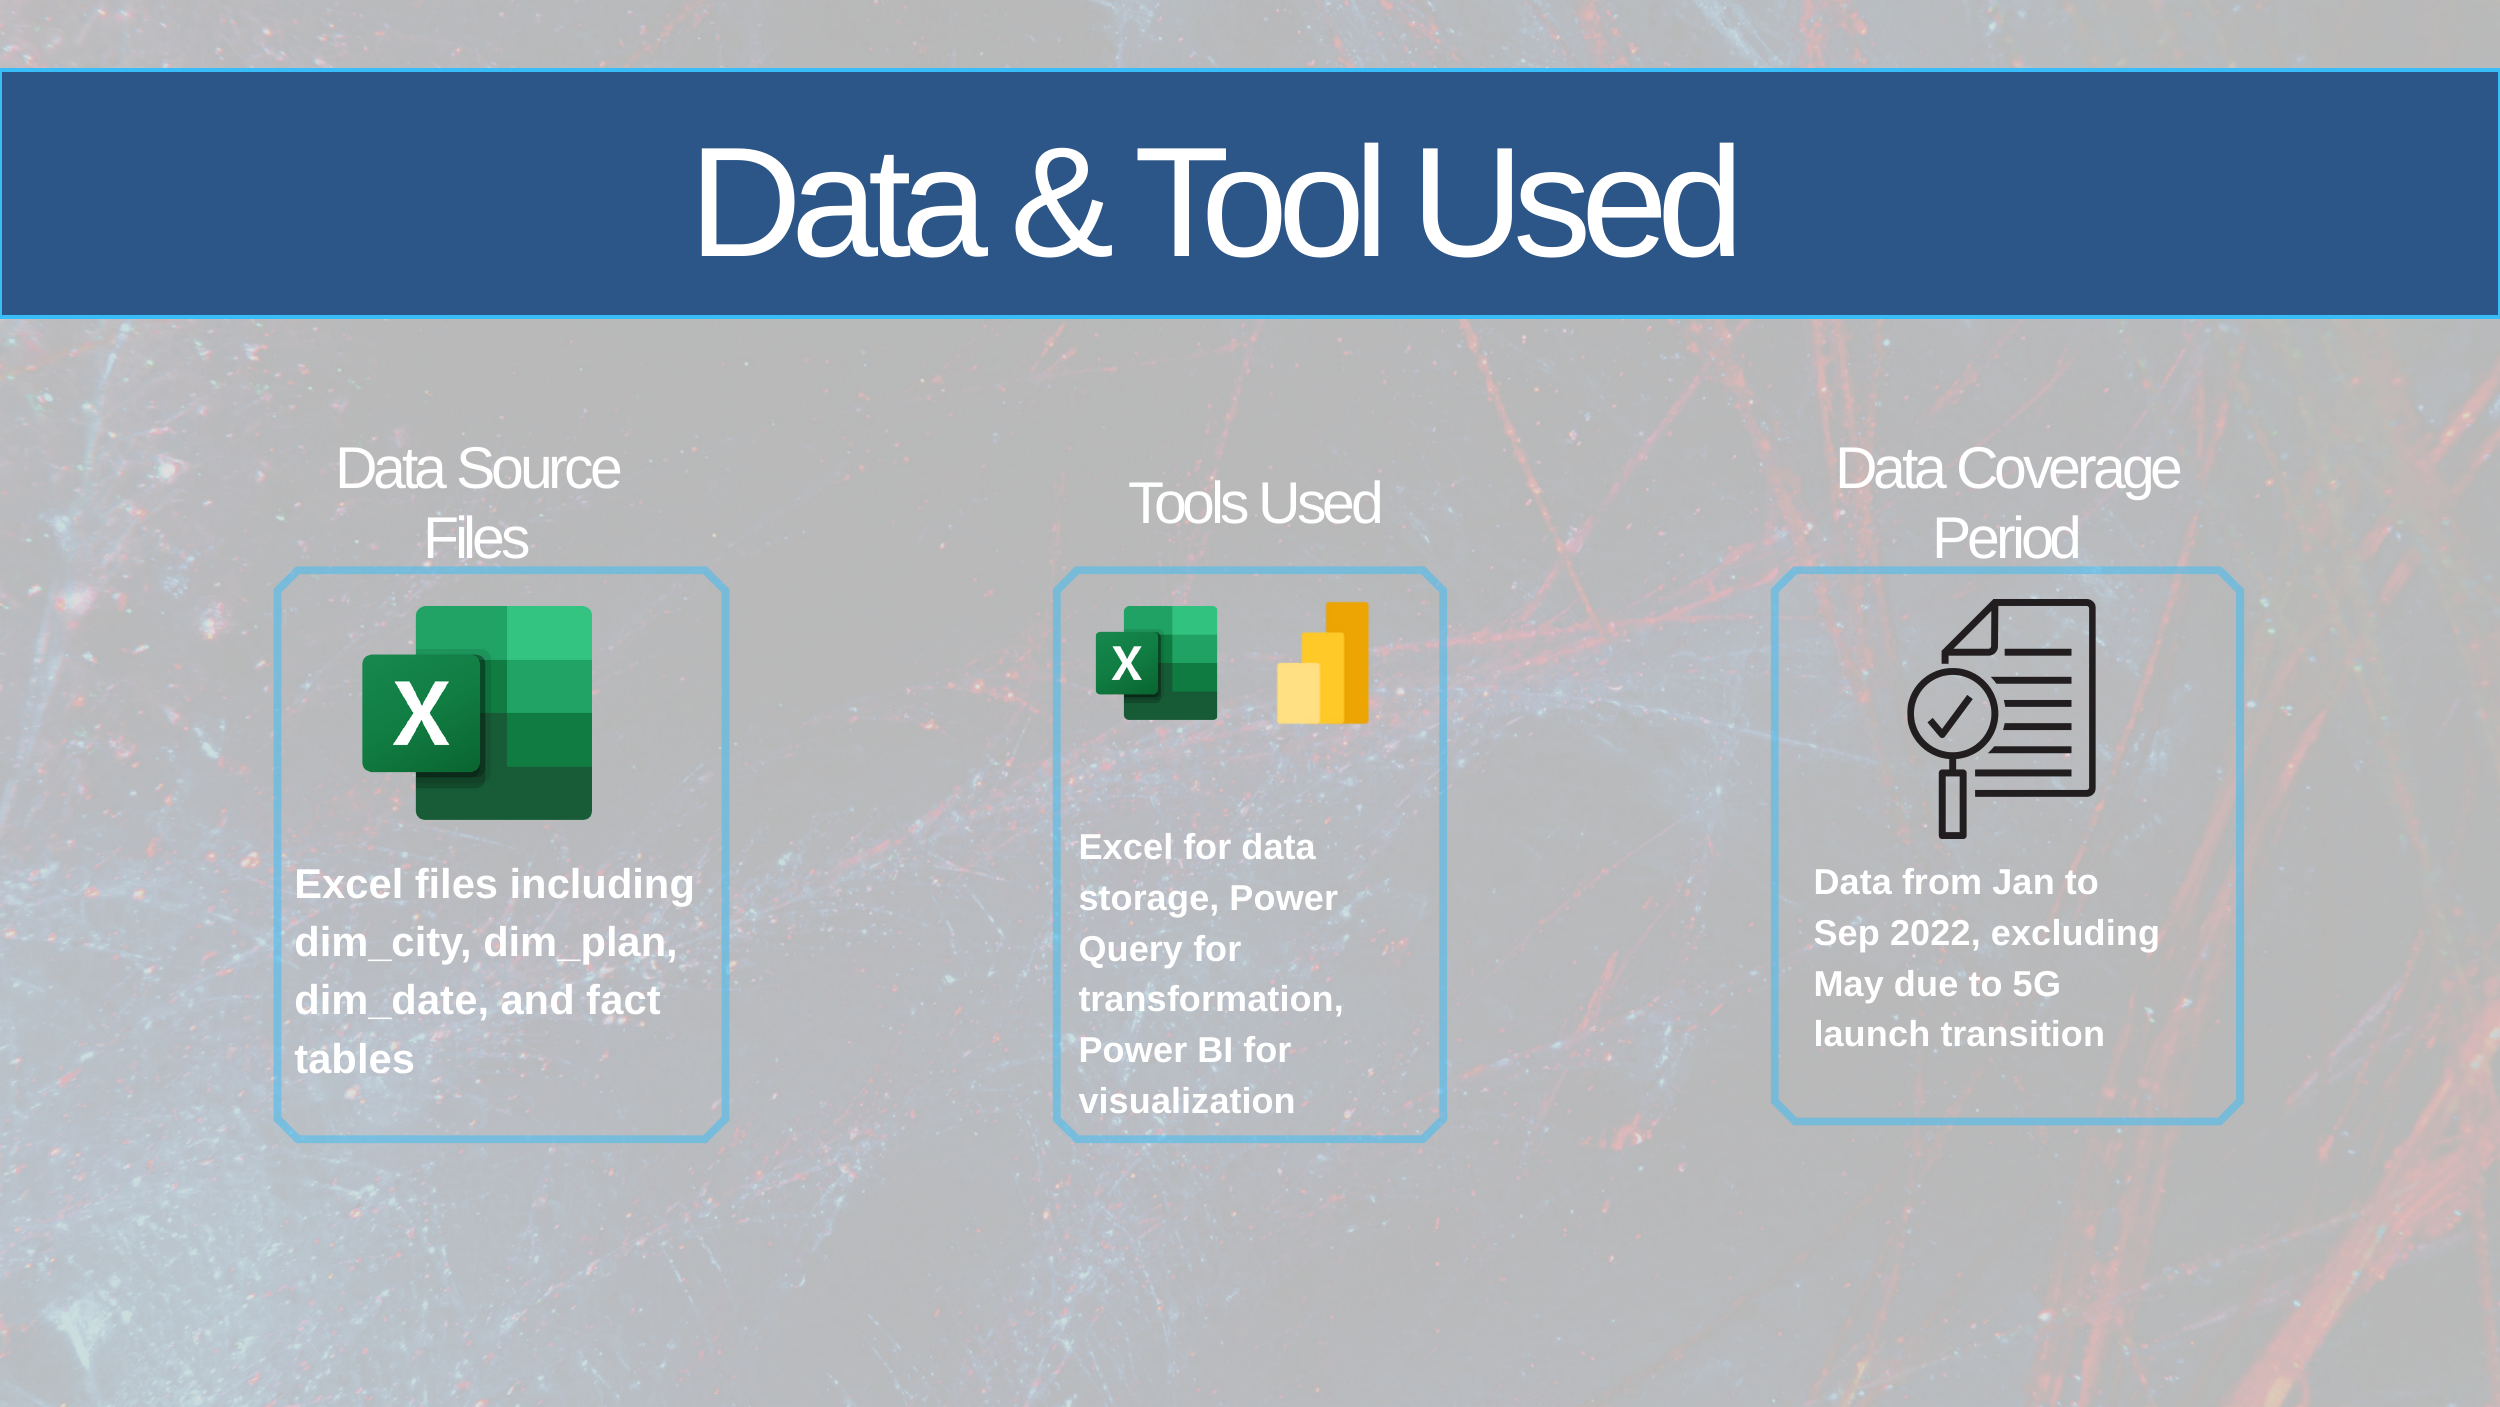

Data & Tool Used
Data Source Files
Data Coverage Period
Tools Used

Excel for data storage, Power Query for transformation, Power BI for visualization
Excel files including dim_city, dim_plan, dim_date, and fact tables
Data from Jan to Sep 2022, excluding May due to 5G launch transition